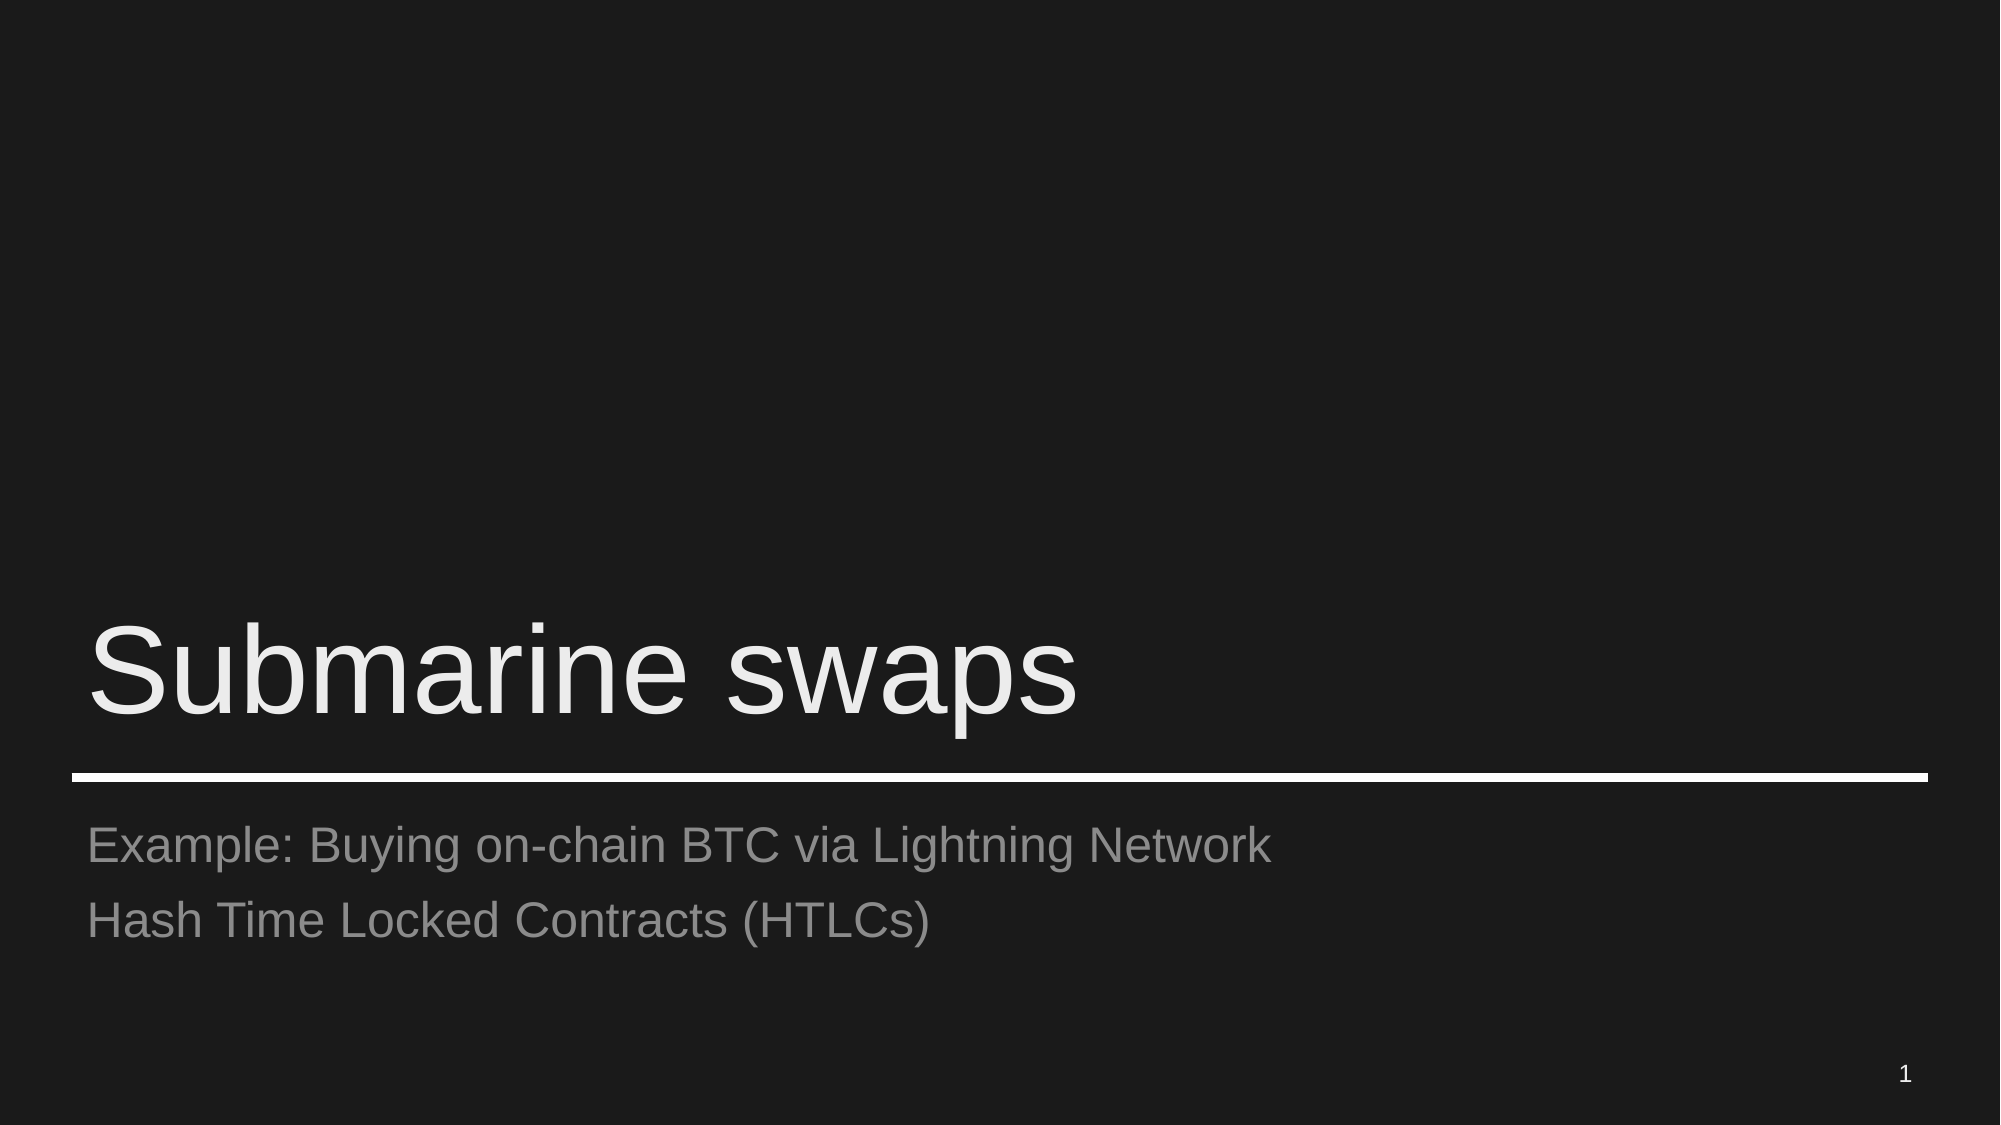

# Submarine swaps
Example: Buying on-chain BTC via Lightning Network
Hash Time Locked Contracts (HTLCs)
1